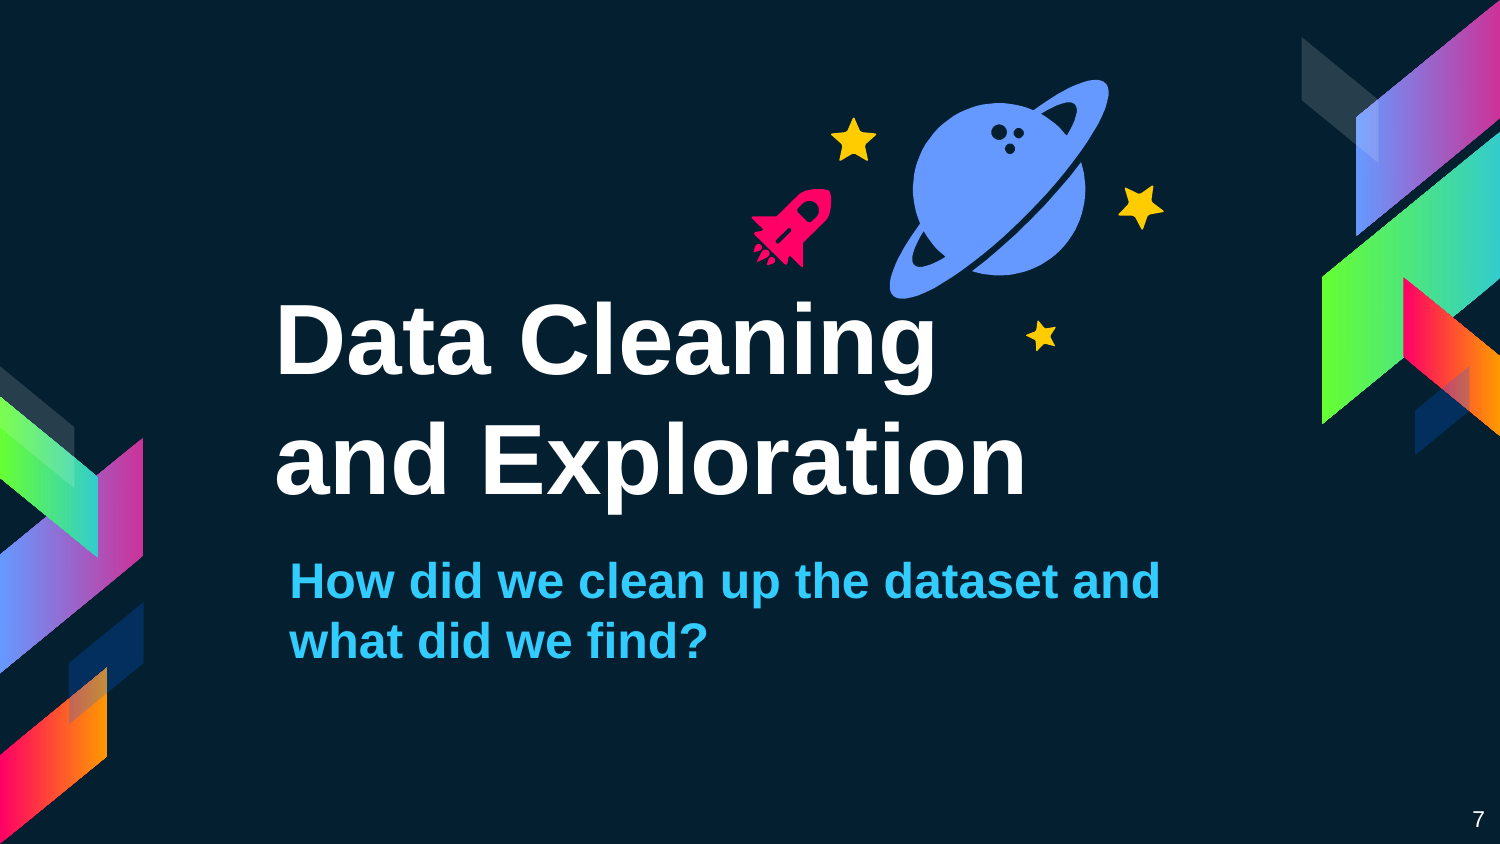

Data Cleaning
and Exploration

How did we clean up the dataset and what did we find?
7